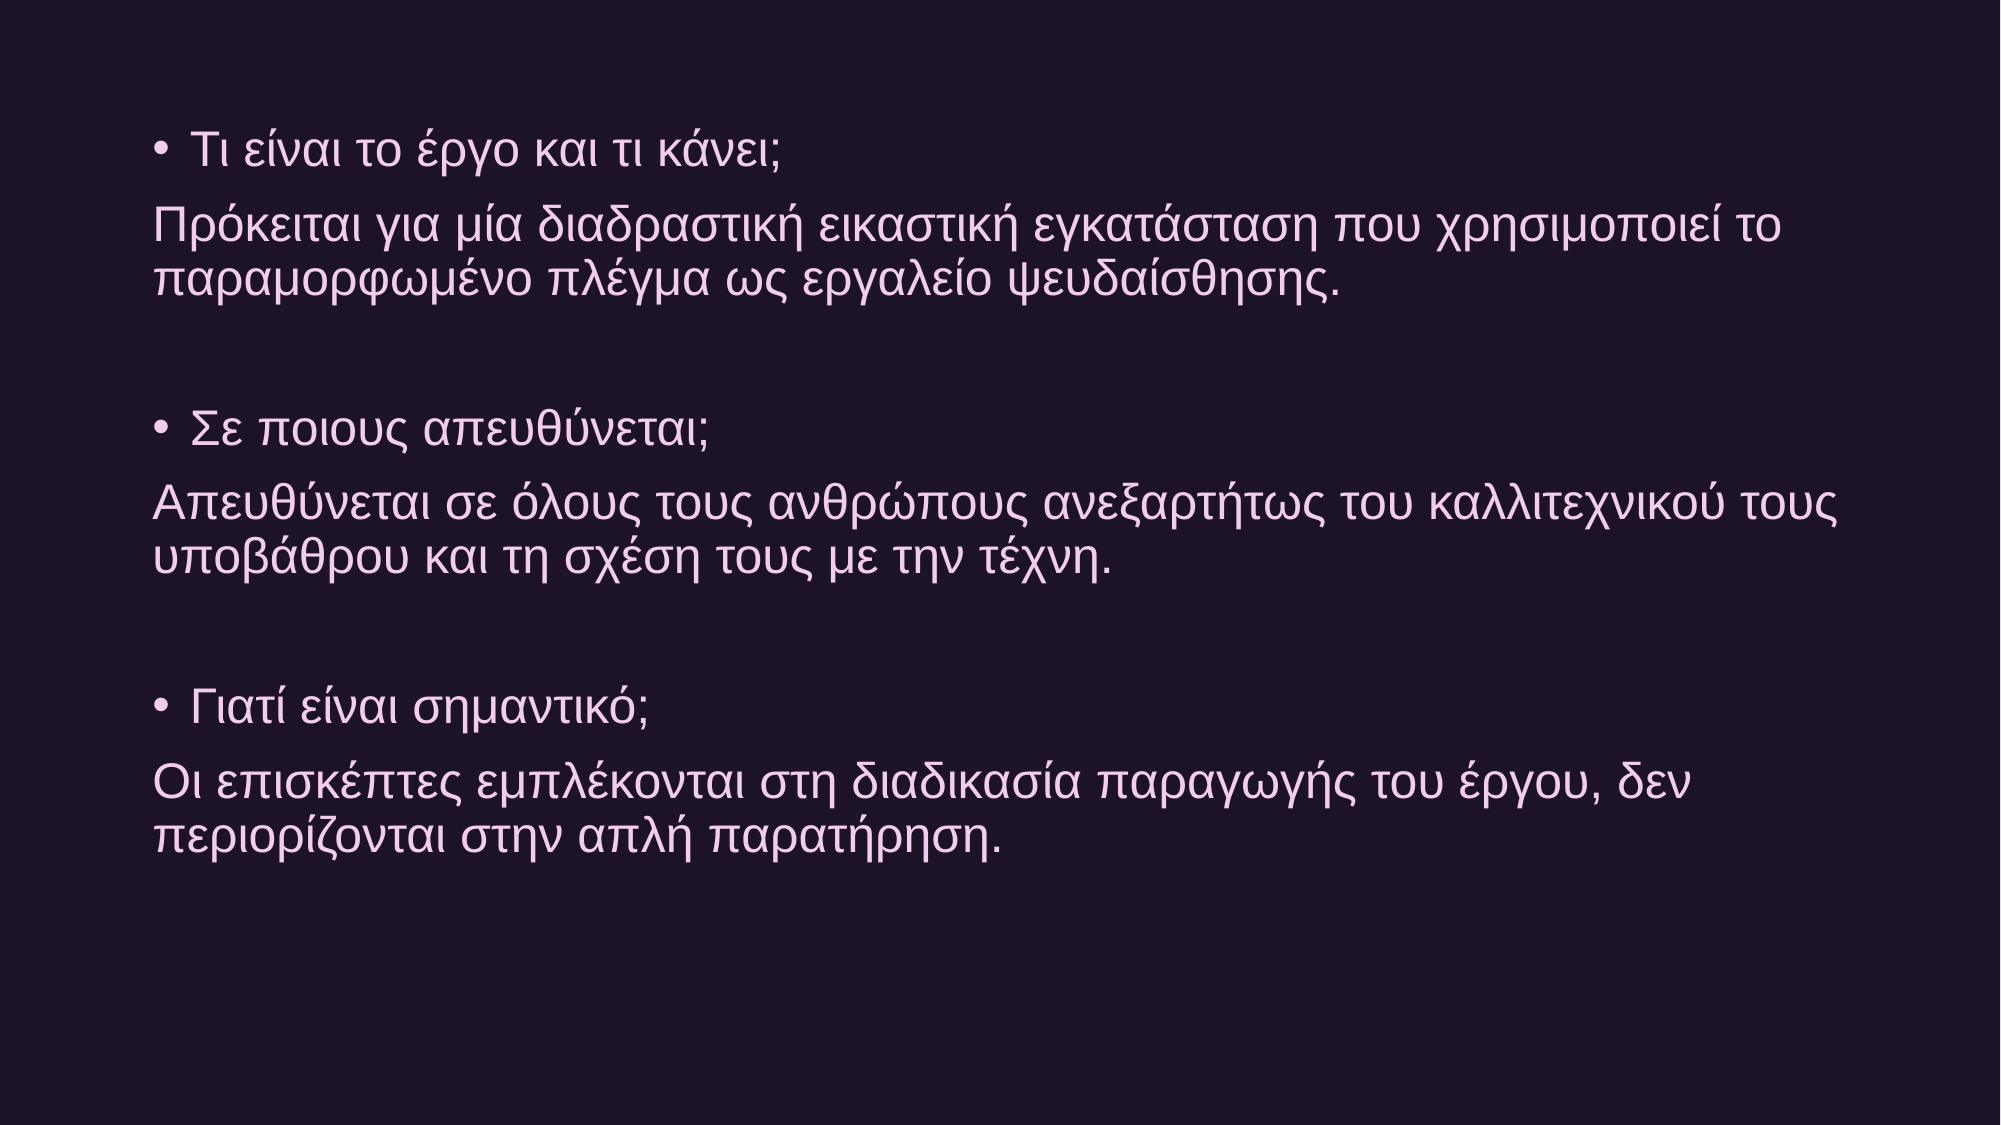

Τι είναι το έργο και τι κάνει;
Πρόκειται για μία διαδραστική εικαστική εγκατάσταση που χρησιμοποιεί το παραμορφωμένο πλέγμα ως εργαλείο ψευδαίσθησης.

Σε ποιους απευθύνεται;
Απευθύνεται σε όλους τους ανθρώπους ανεξαρτήτως του καλλιτεχνικού τους υποβάθρου και τη σχέση τους με την τέχνη.

Γιατί είναι σημαντικό;
Οι επισκέπτες εμπλέκονται στη διαδικασία παραγωγής του έργου, δεν περιορίζονται στην απλή παρατήρηση.